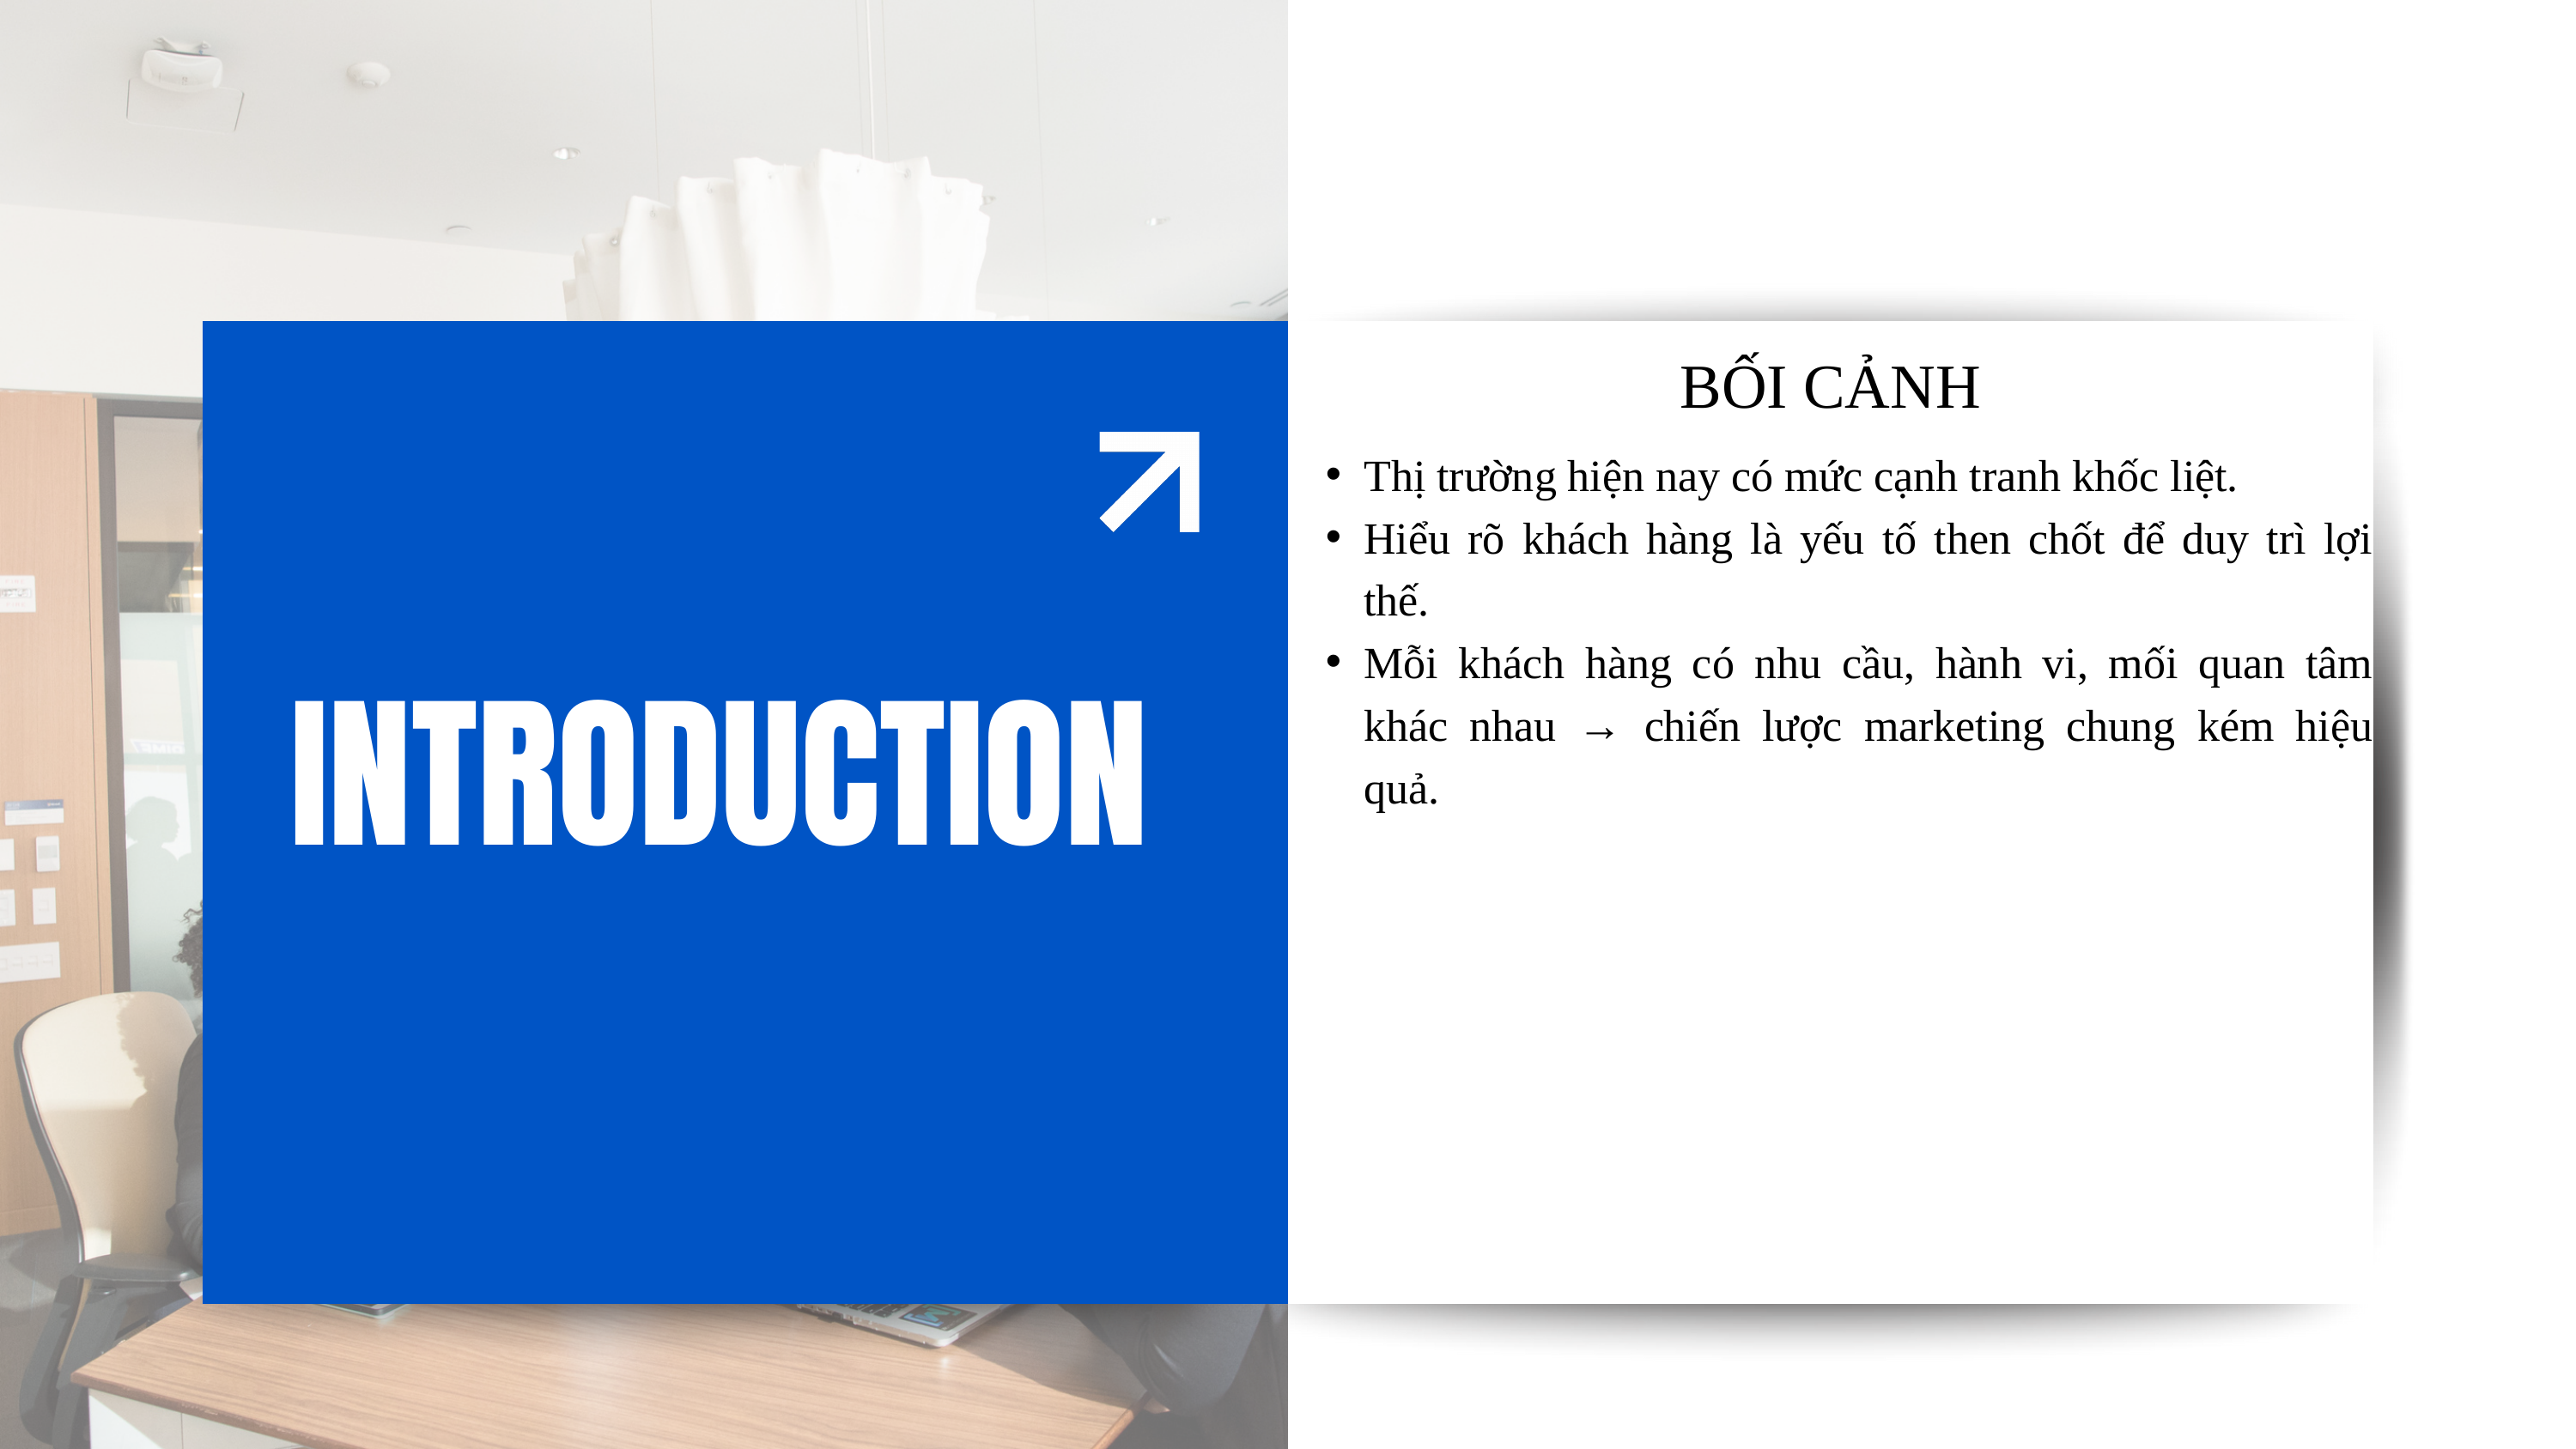

BỐI CẢNH

Thị trường hiện nay có mức cạnh tranh khốc liệt.
Hiểu rõ khách hàng là yếu tố then chốt để duy trì lợi thế.
Mỗi khách hàng có nhu cầu, hành vi, mối quan tâm khác nhau → chiến lược marketing chung kém hiệu quả.
INTRODUCTION